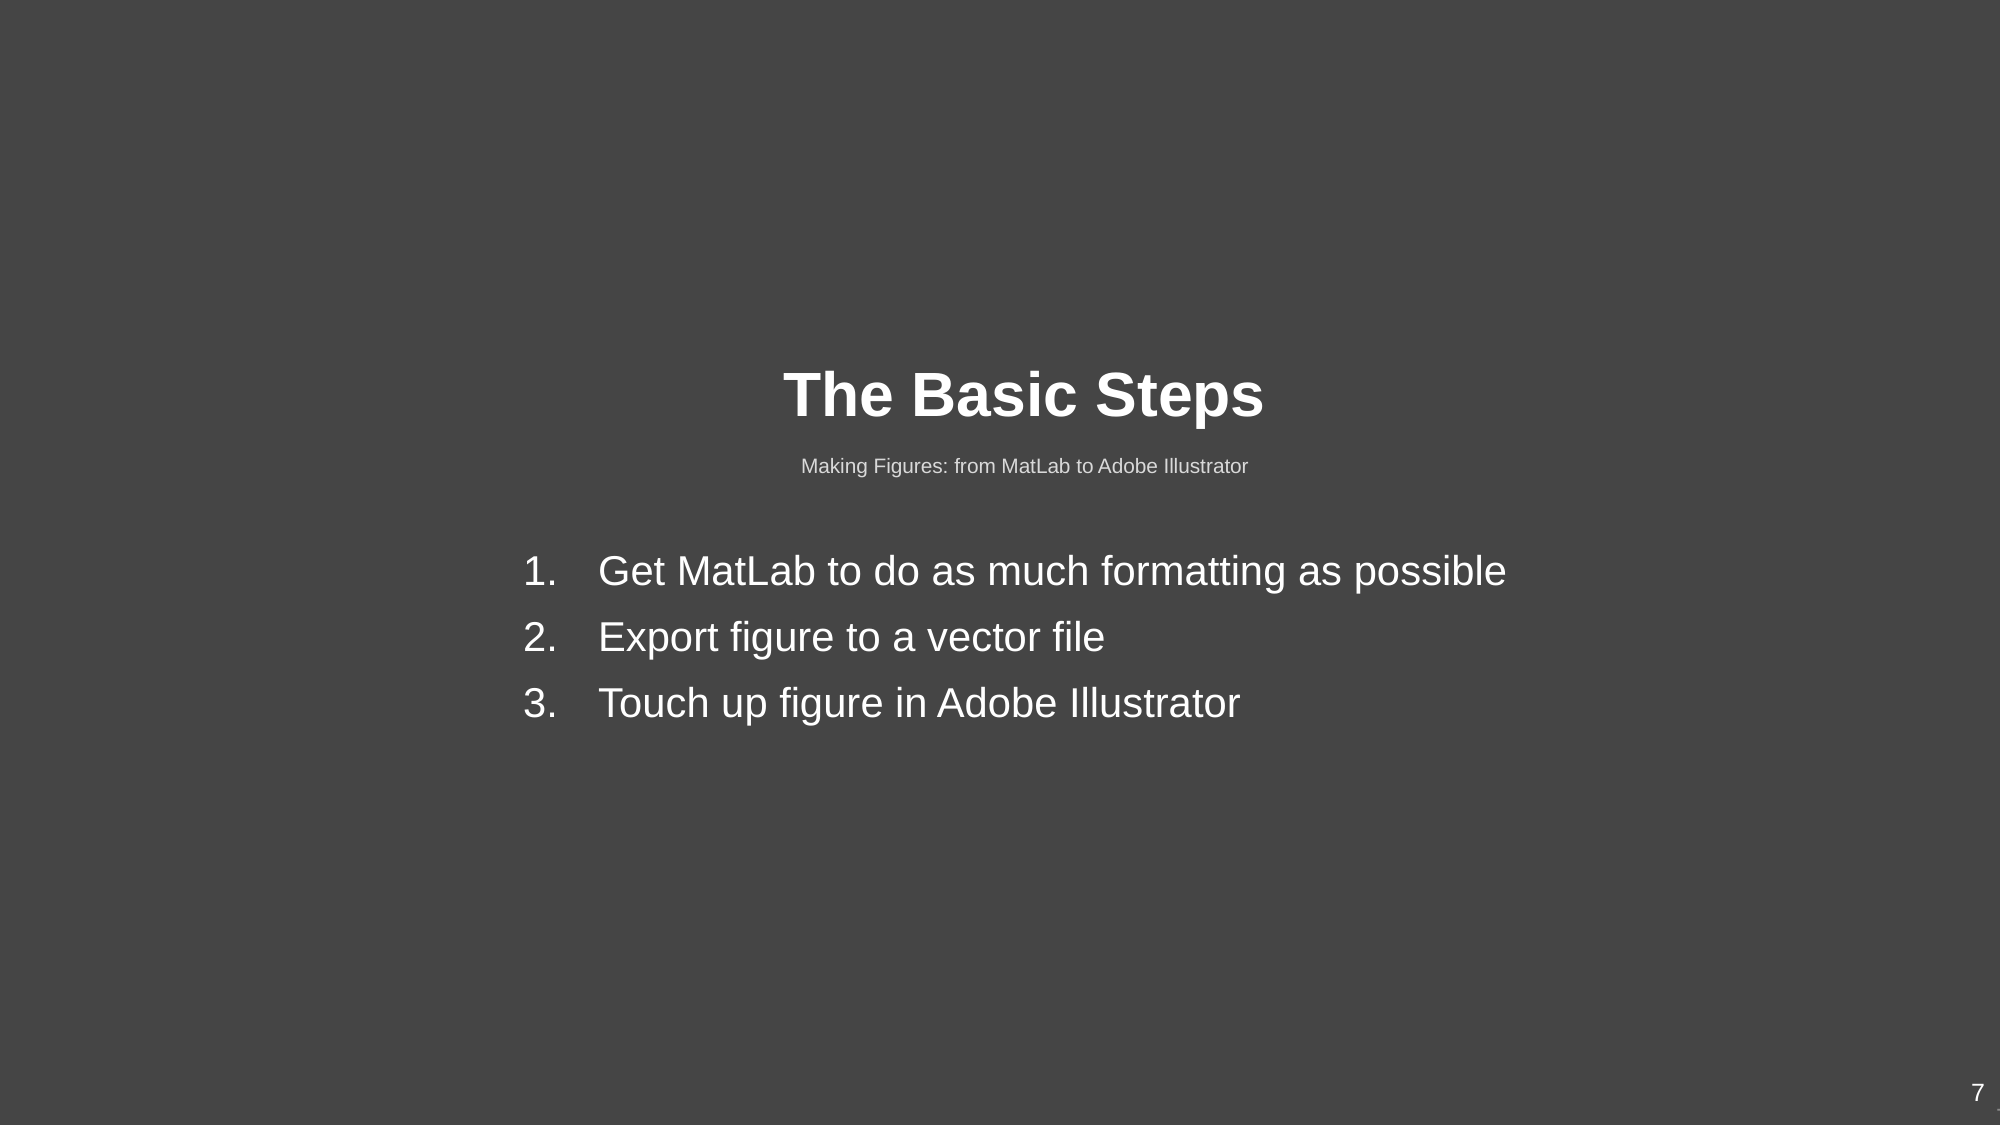

The Basic Steps
Making Figures: from MatLab to Adobe Illustrator
Get MatLab to do as much formatting as possible
Export figure to a vector file
Touch up figure in Adobe Illustrator
7
7